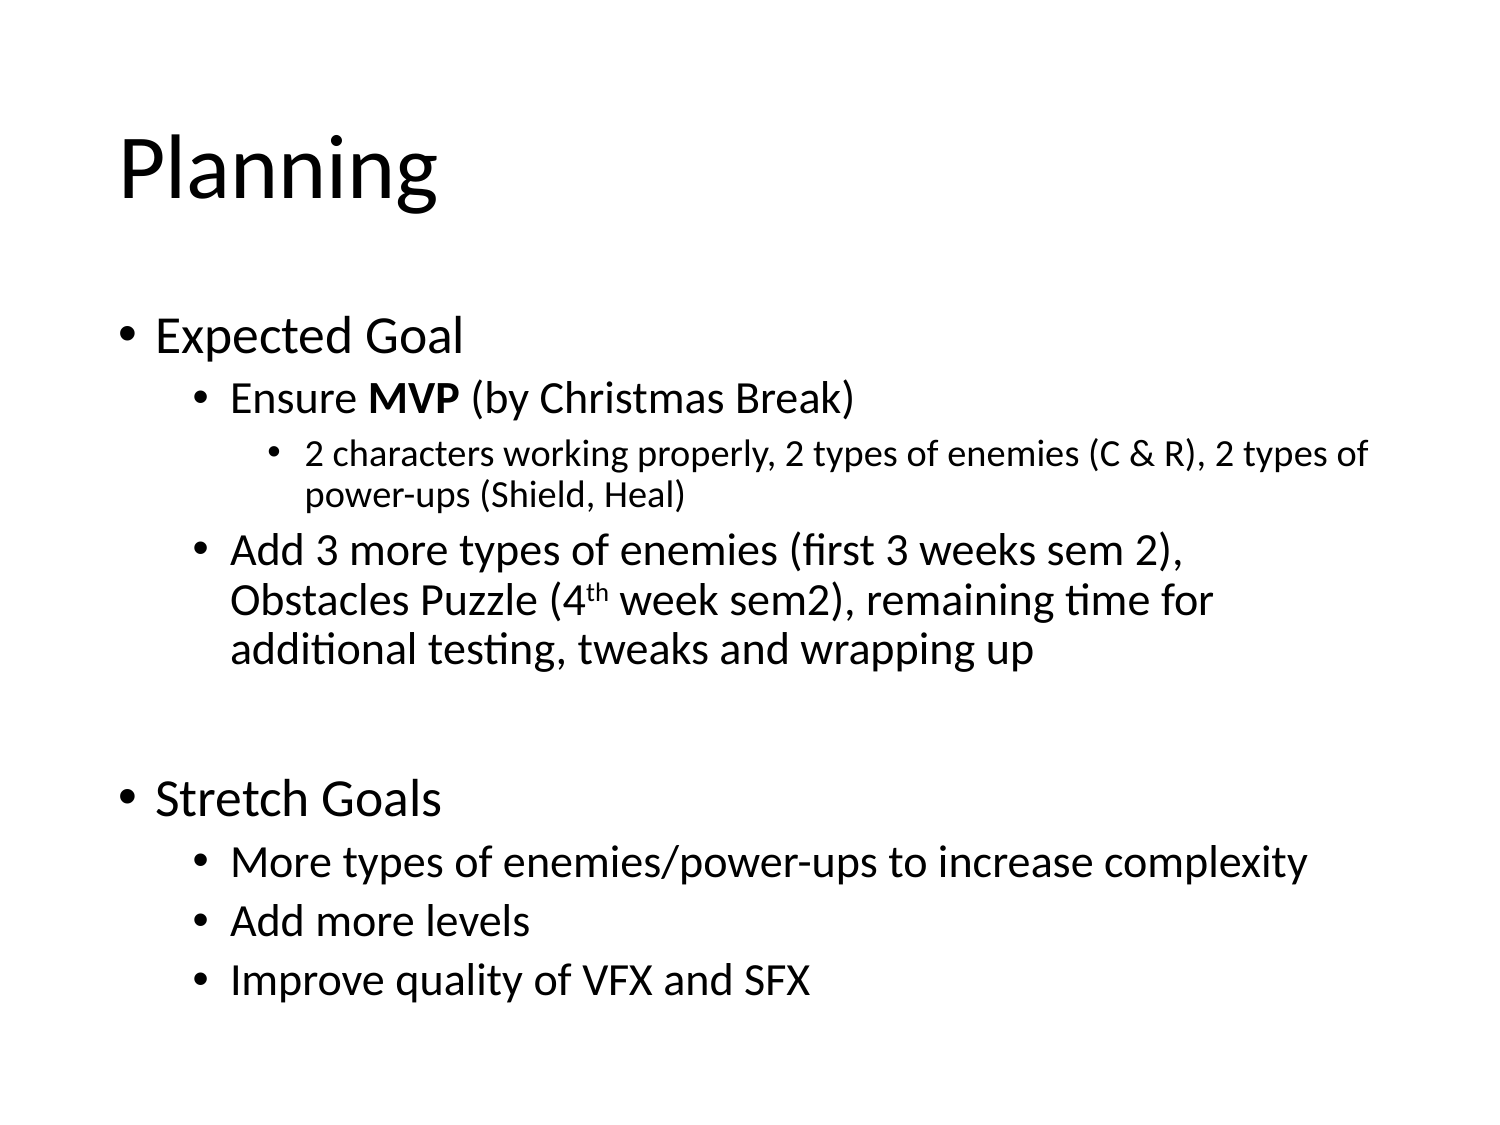

# Planning
Expected Goal
Ensure MVP (by Christmas Break)
2 characters working properly, 2 types of enemies (C & R), 2 types of power-ups (Shield, Heal)
Add 3 more types of enemies (first 3 weeks sem 2),  Obstacles Puzzle (4th week sem2), remaining time for additional testing, tweaks and wrapping up

Stretch Goals
More types of enemies/power-ups to increase complexity
Add more levels
Improve quality of VFX and SFX